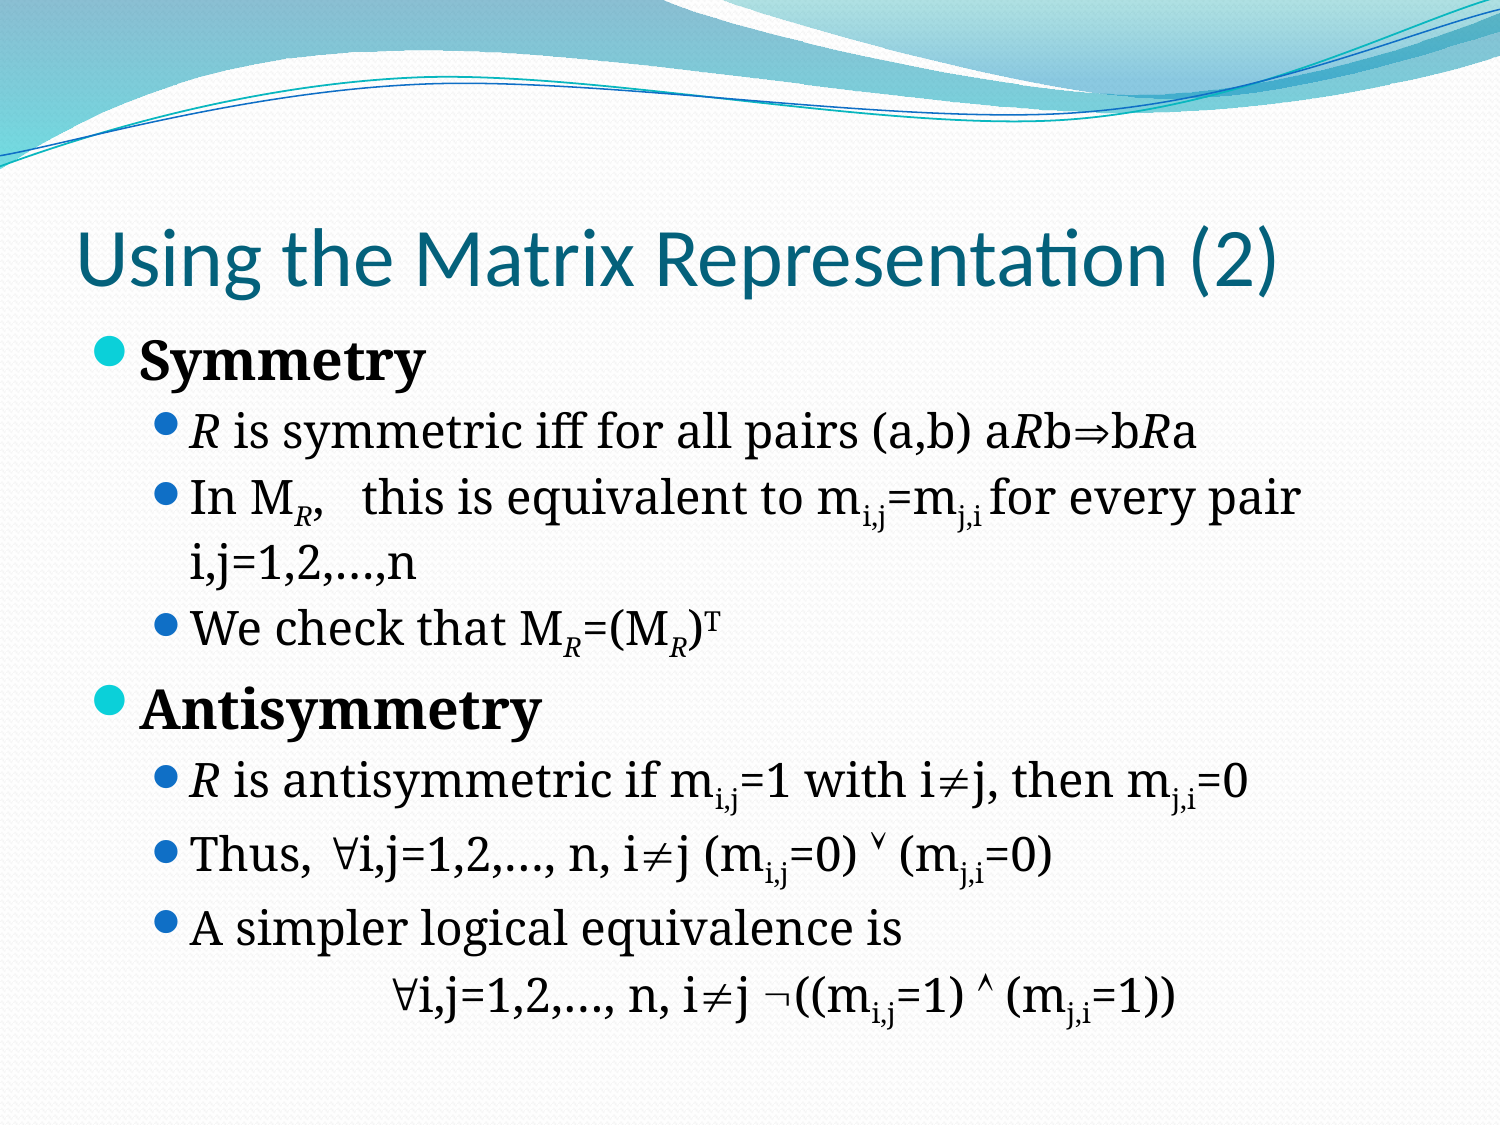

# Using the Matrix Representation (2)
Symmetry
R is symmetric iff for all pairs (a,b) aRb⇒bRa
In MR,   this is equivalent to mi,j=mj,i for every pair i,j=1,2,…,n
We check that MR=(MR)T
Antisymmetry
R is antisymmetric if mi,j=1 with i≠j, then mj,i=0
Thus, ∀i,j=1,2,…, n, i≠j (mi,j=0) ∨ (mj,i=0)
A simpler logical equivalence is
∀i,j=1,2,…, n, i≠j ¬((mi,j=1) ∧ (mj,i=1))